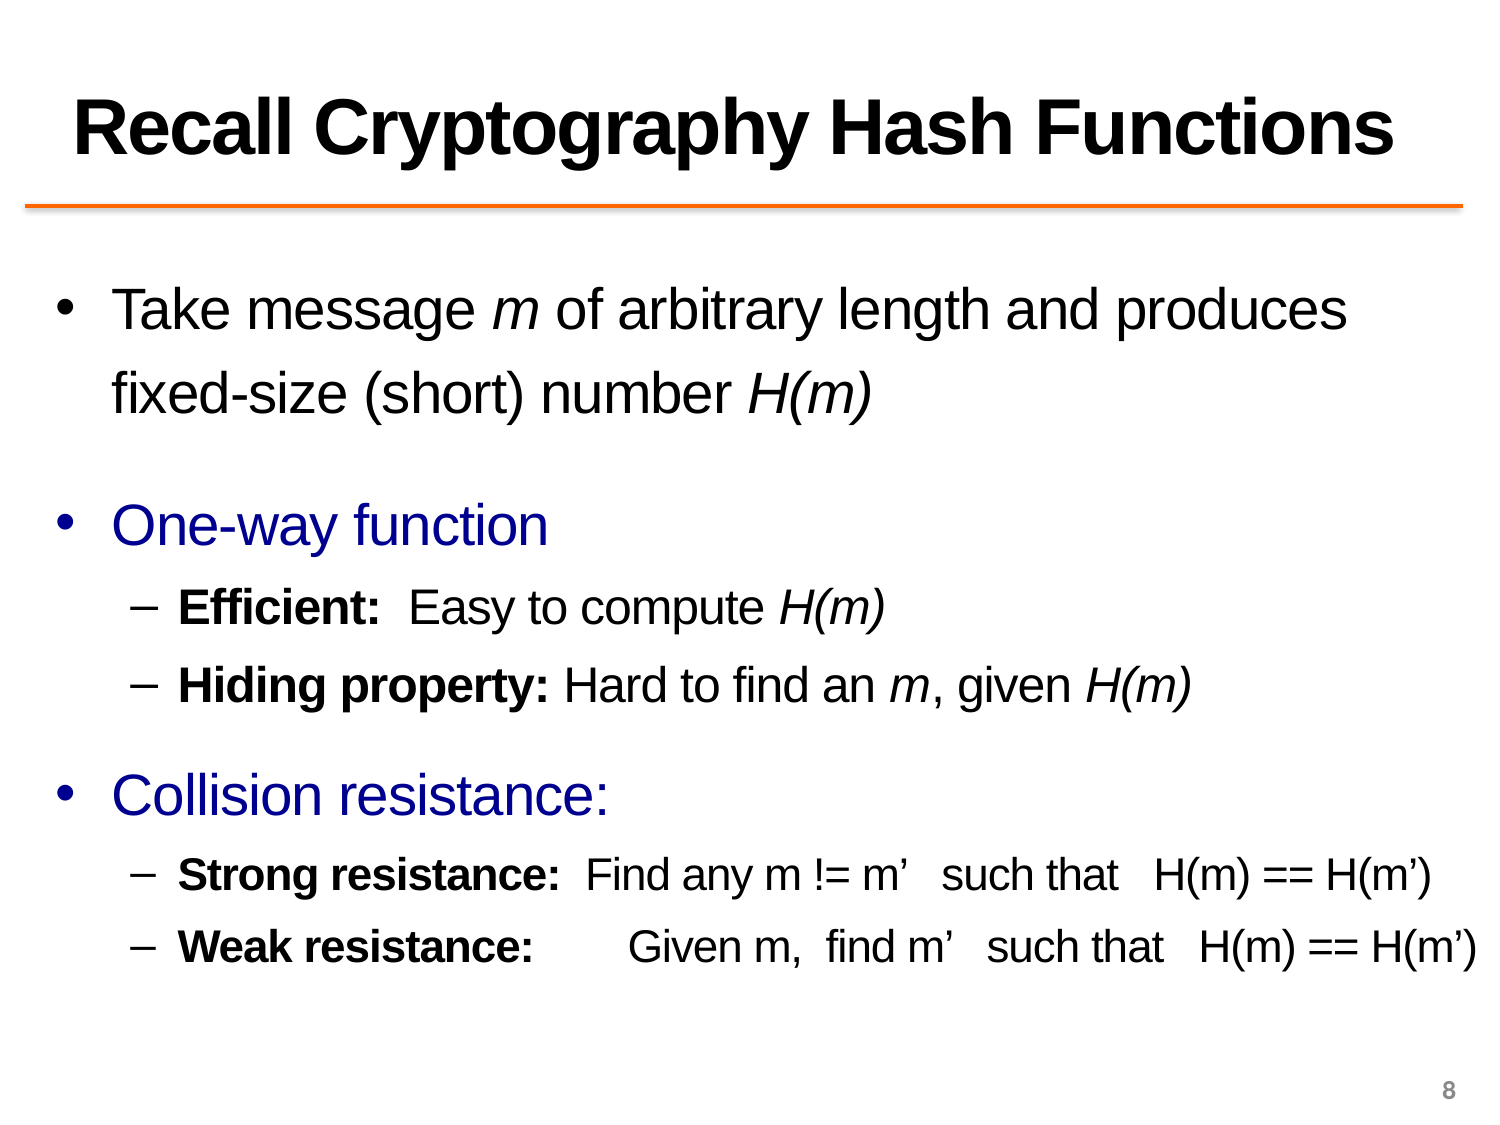

# Recall Cryptography Hash Functions
Take message m of arbitrary length and produces  fixed-size (short) number H(m)
One-way function
Efficient:  Easy to compute H(m)
Hiding property: Hard to find an m, given H(m)
Collision resistance:
Strong resistance:  Find any m != m’   such that   H(m) == H(m’)
Weak resistance: 	Given m,  find m’   such that   H(m) == H(m’)

8